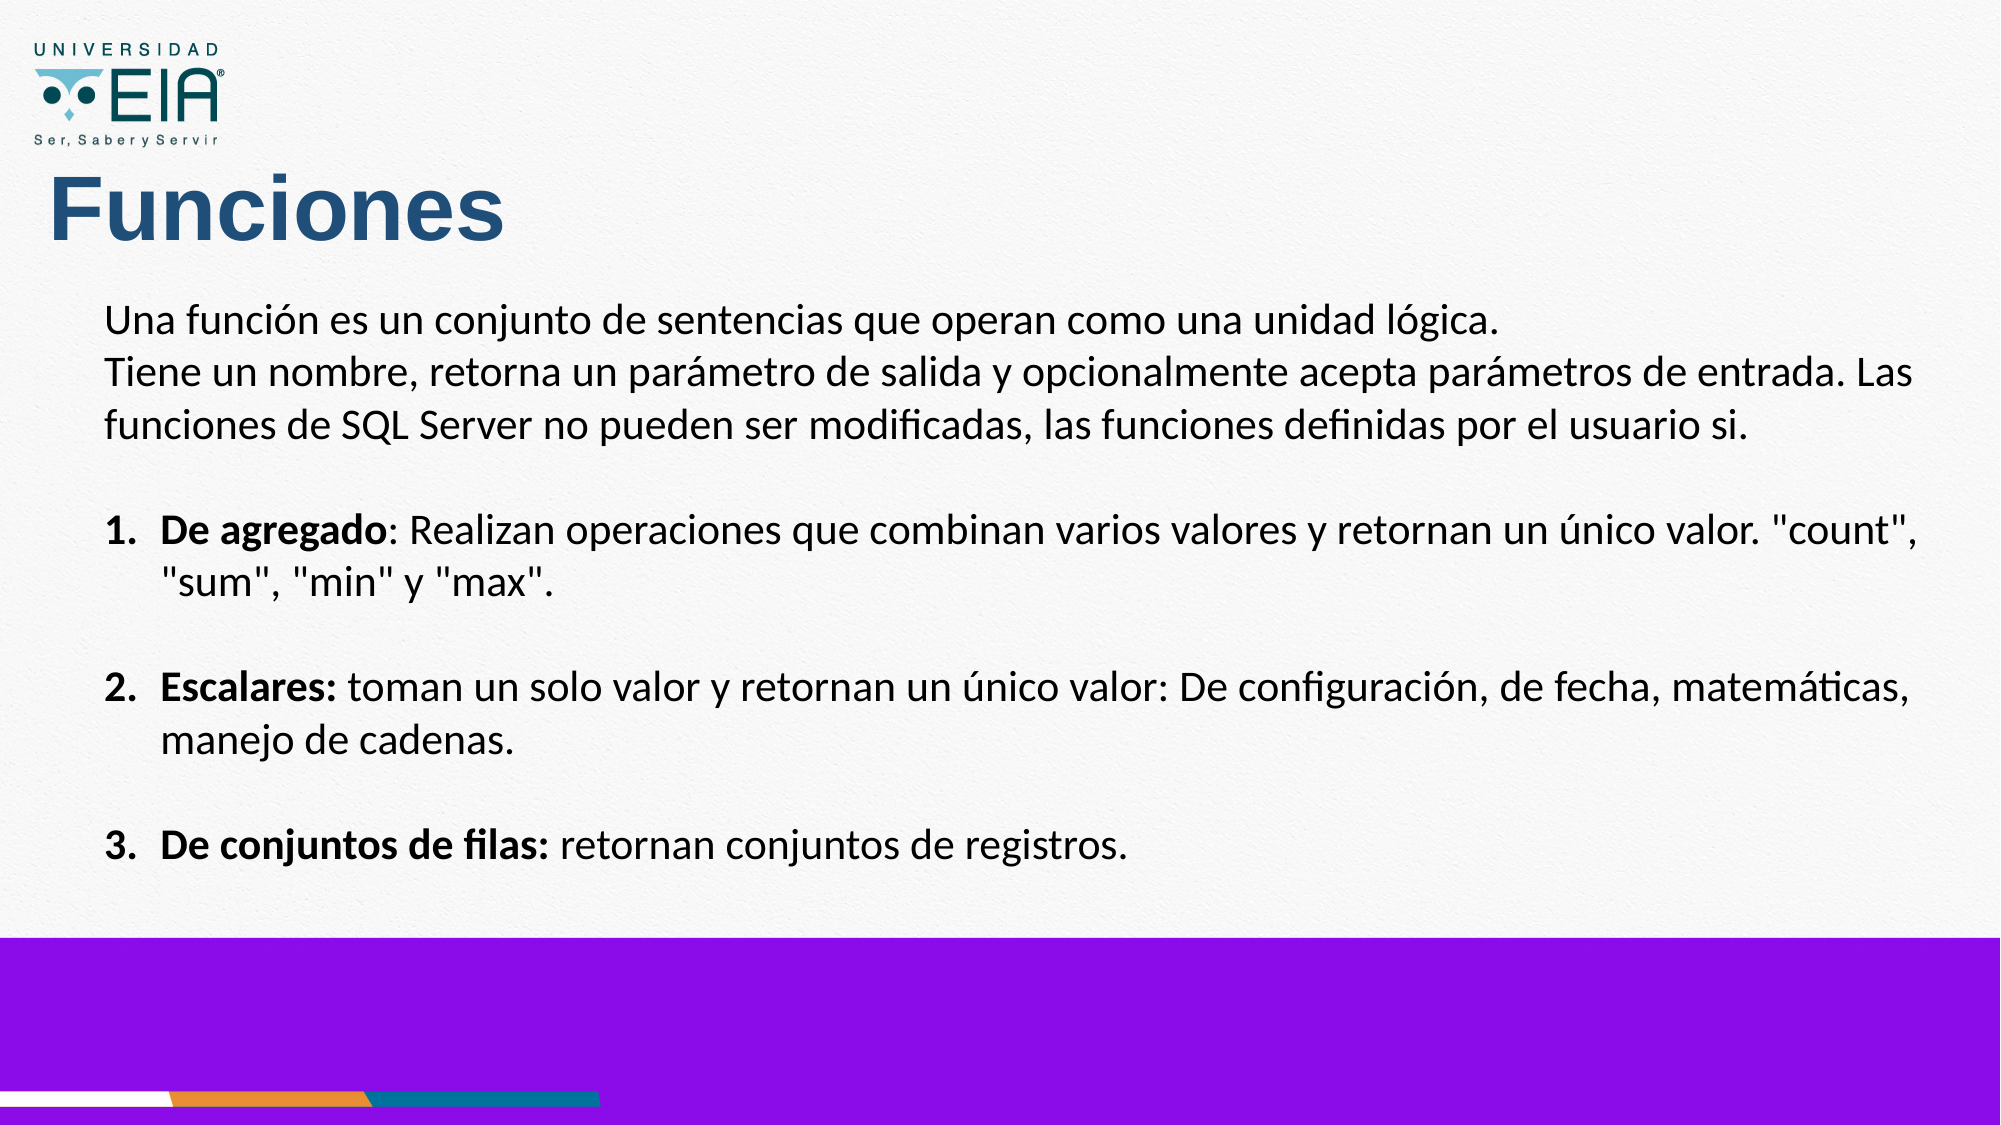

# Funciones
Una función es un conjunto de sentencias que operan como una unidad lógica.
Tiene un nombre, retorna un parámetro de salida y opcionalmente acepta parámetros de entrada. Las funciones de SQL Server no pueden ser modificadas, las funciones definidas por el usuario si.

De agregado: Realizan operaciones que combinan varios valores y retornan un único valor. "count", "sum", "min" y "max".

Escalares: toman un solo valor y retornan un único valor: De configuración, de fecha, matemáticas, manejo de cadenas.

De conjuntos de filas: retornan conjuntos de registros.